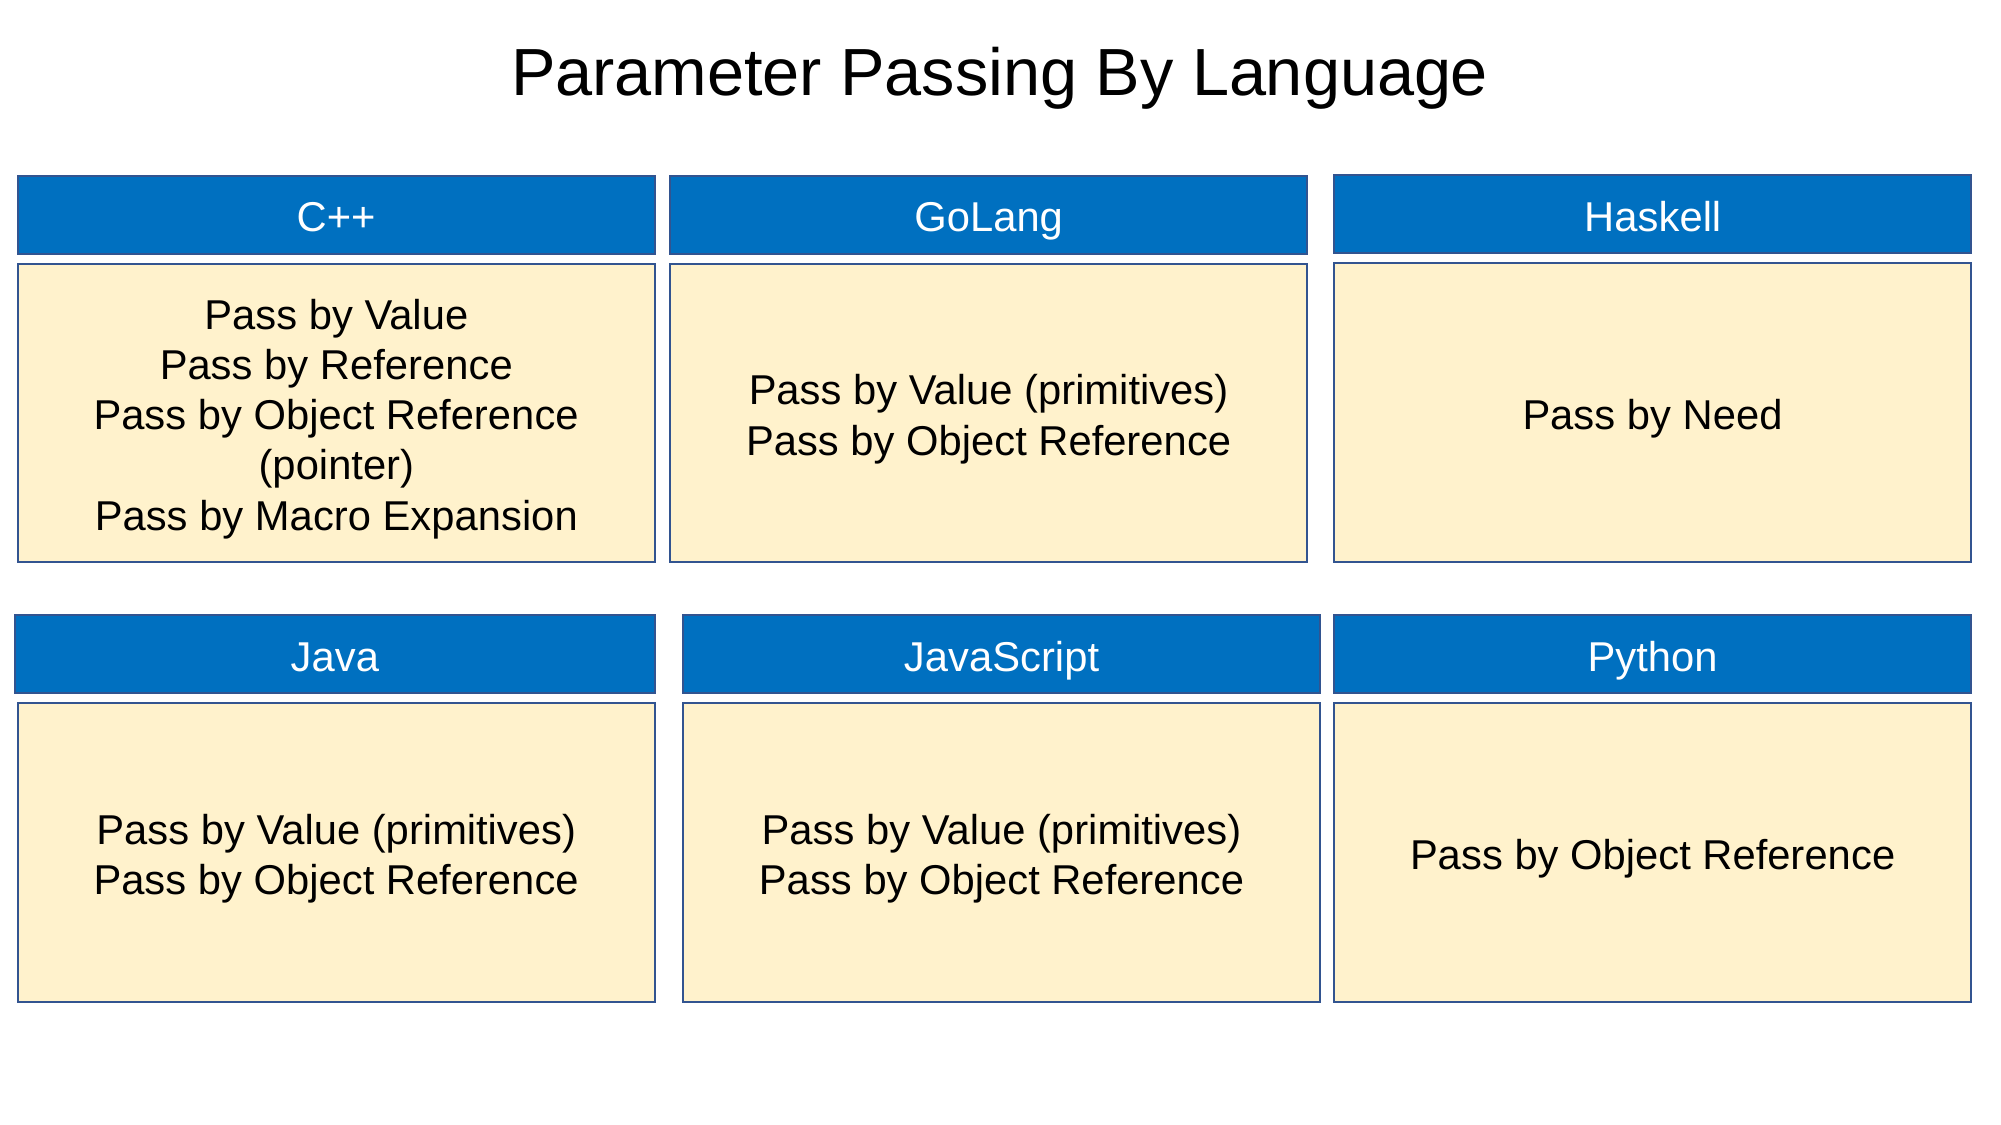

# Parameter Passing By Language
Haskell
C++
GoLang
Pass by Need
Pass by Value
Pass by Reference
Pass by Object Reference (pointer)
Pass by Macro Expansion
Pass by Value (primitives)
Pass by Object Reference
Java
JavaScript
Python
Pass by Value (primitives)
Pass by Object Reference
Pass by Value (primitives)
Pass by Object Reference
Pass by Object Reference